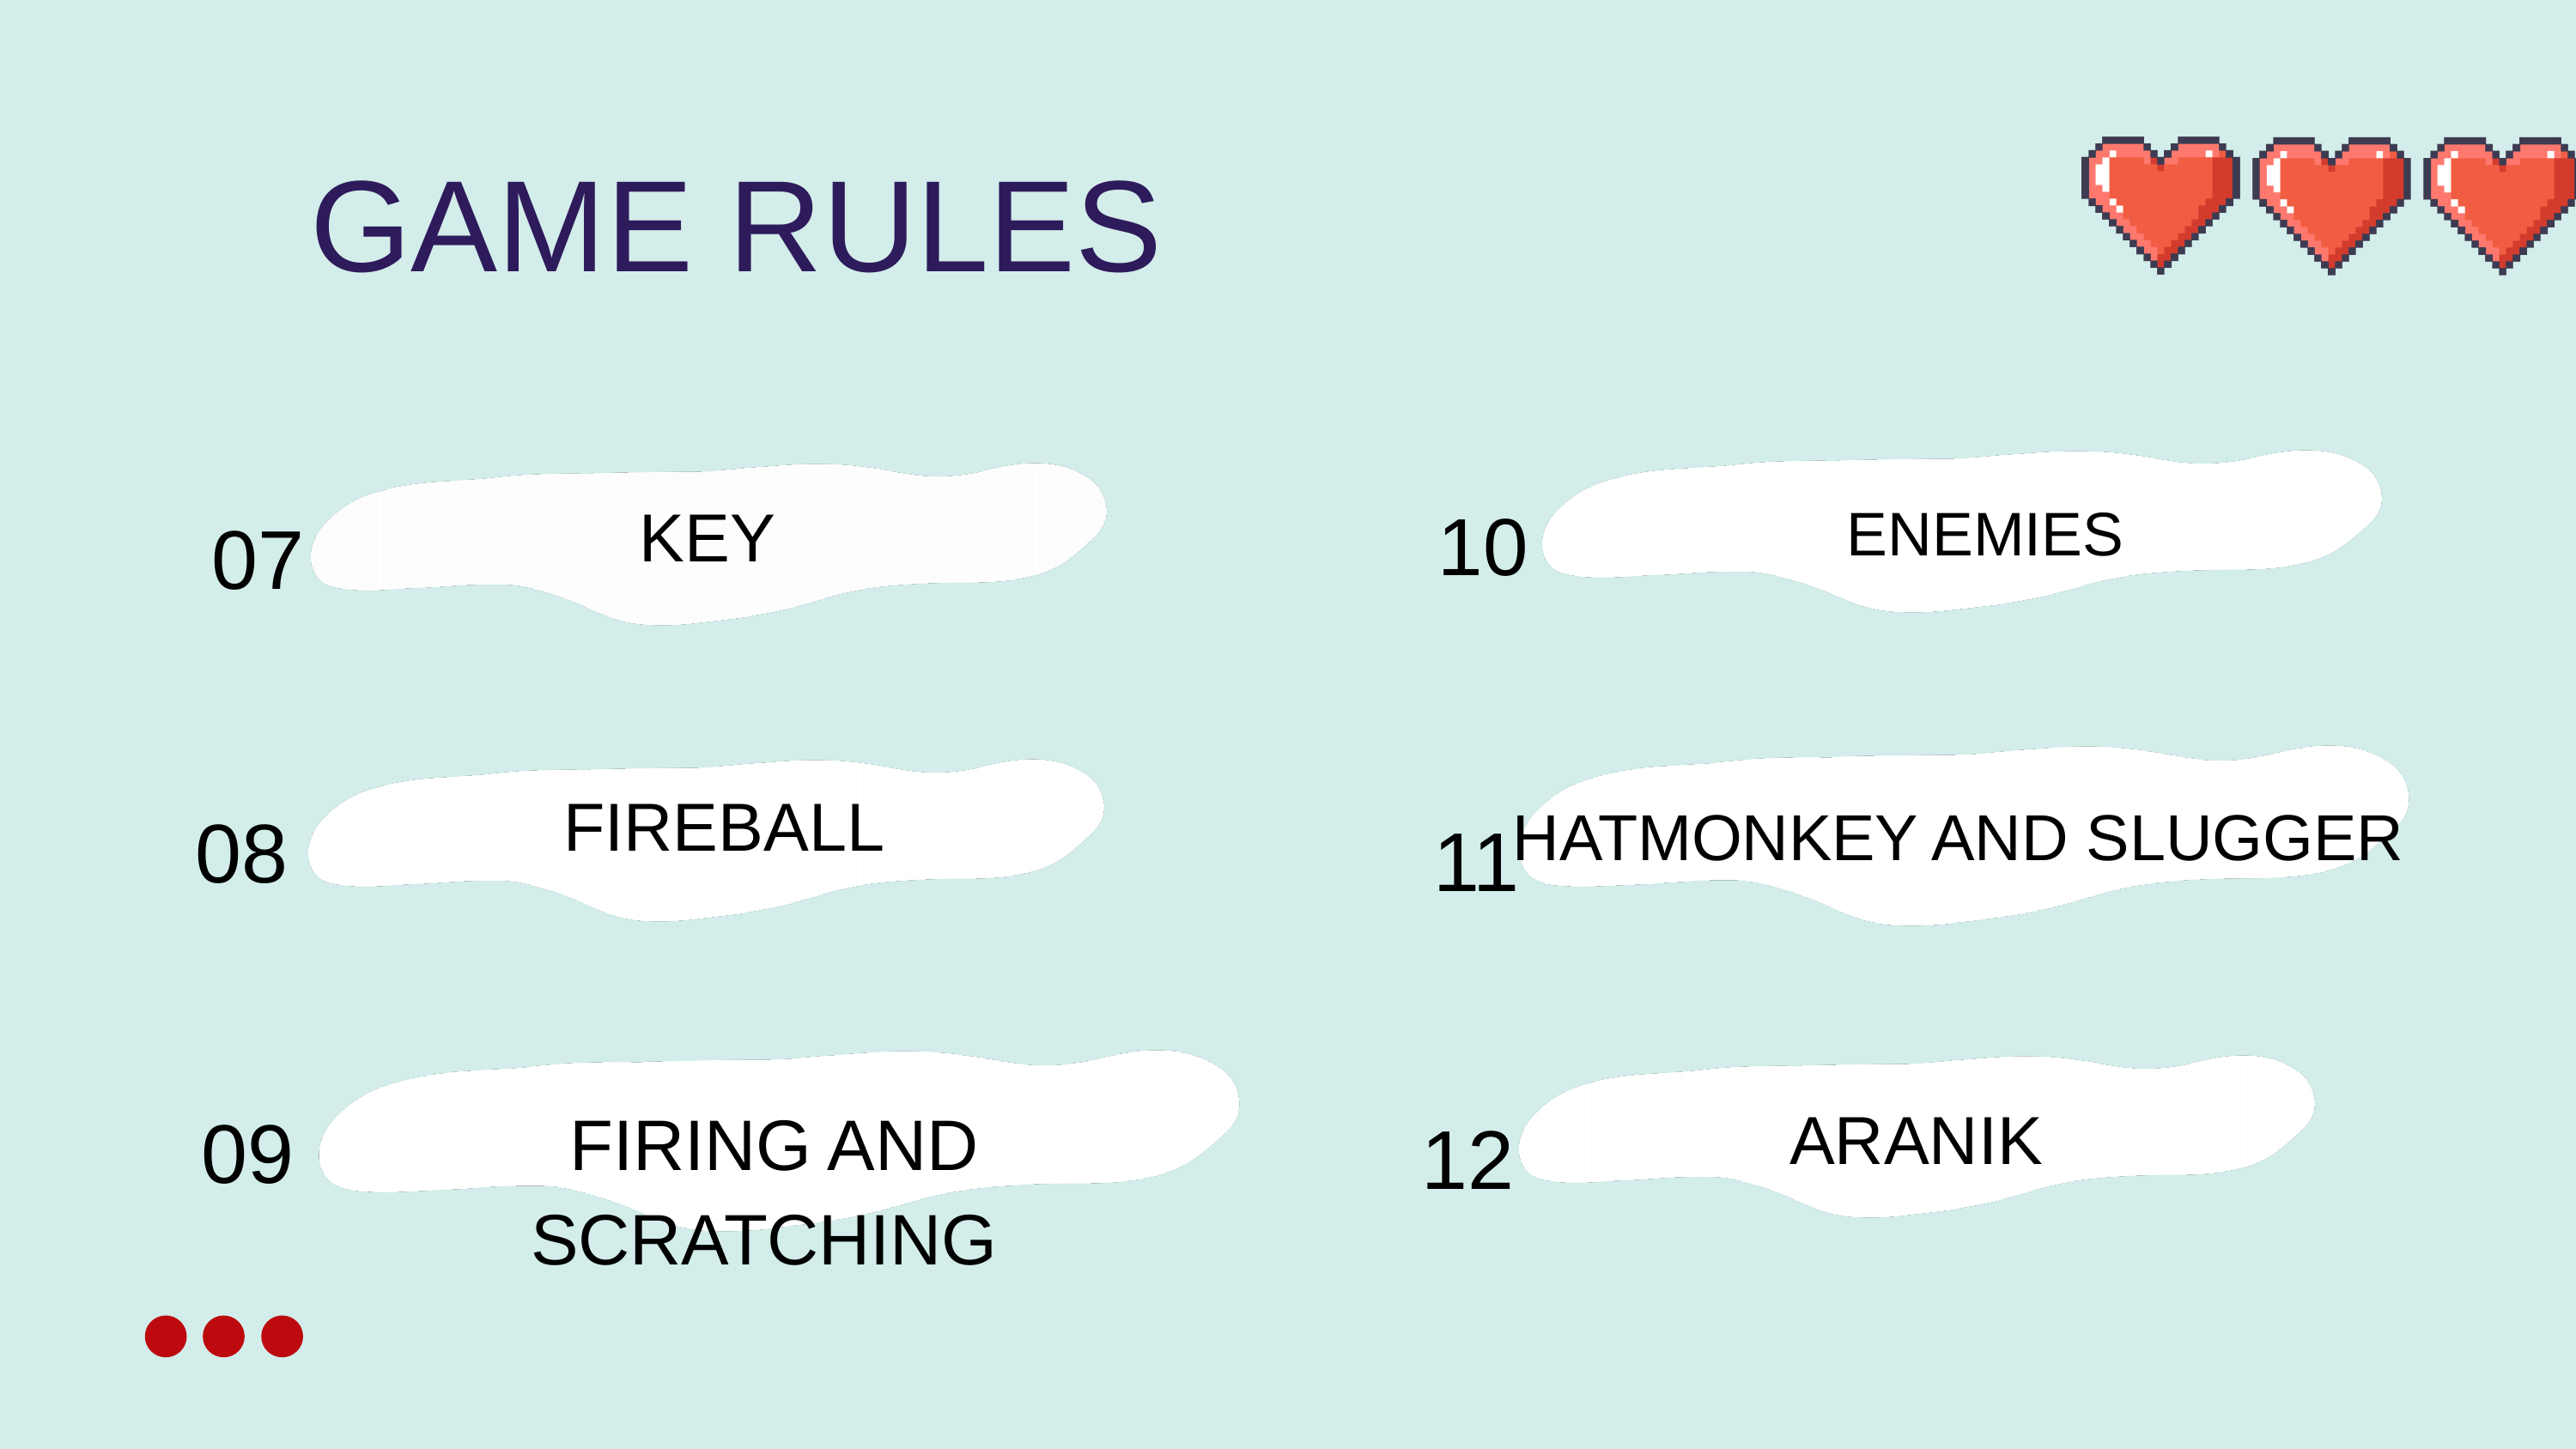

GAME RULES

10
KEY
ENEMIES
07

FIREBALL
08
HATMONKEY AND SLUGGER
11

09
ARANIK
FIRING AND SCRATCHING

12